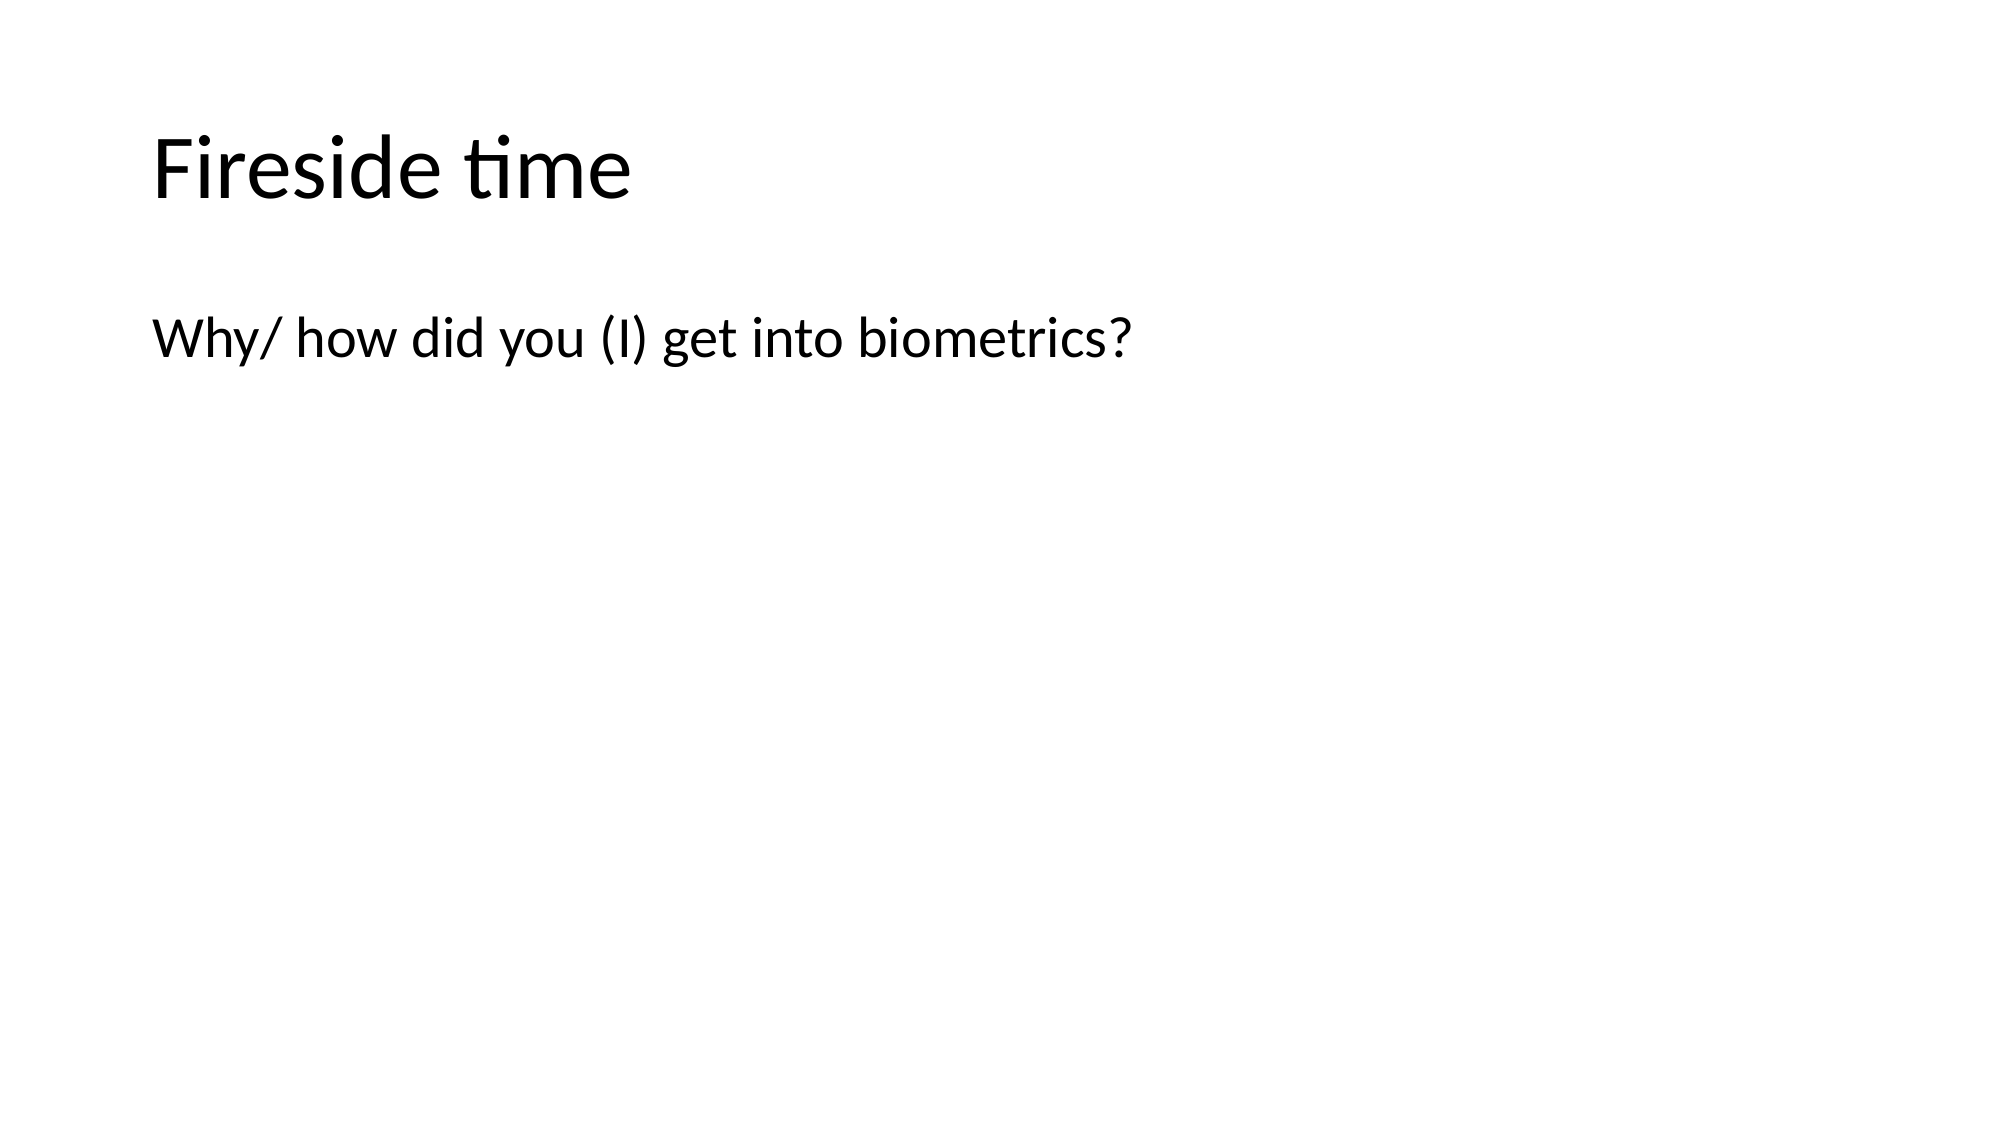

# Fireside time
Why/ how did you (I) get into biometrics?